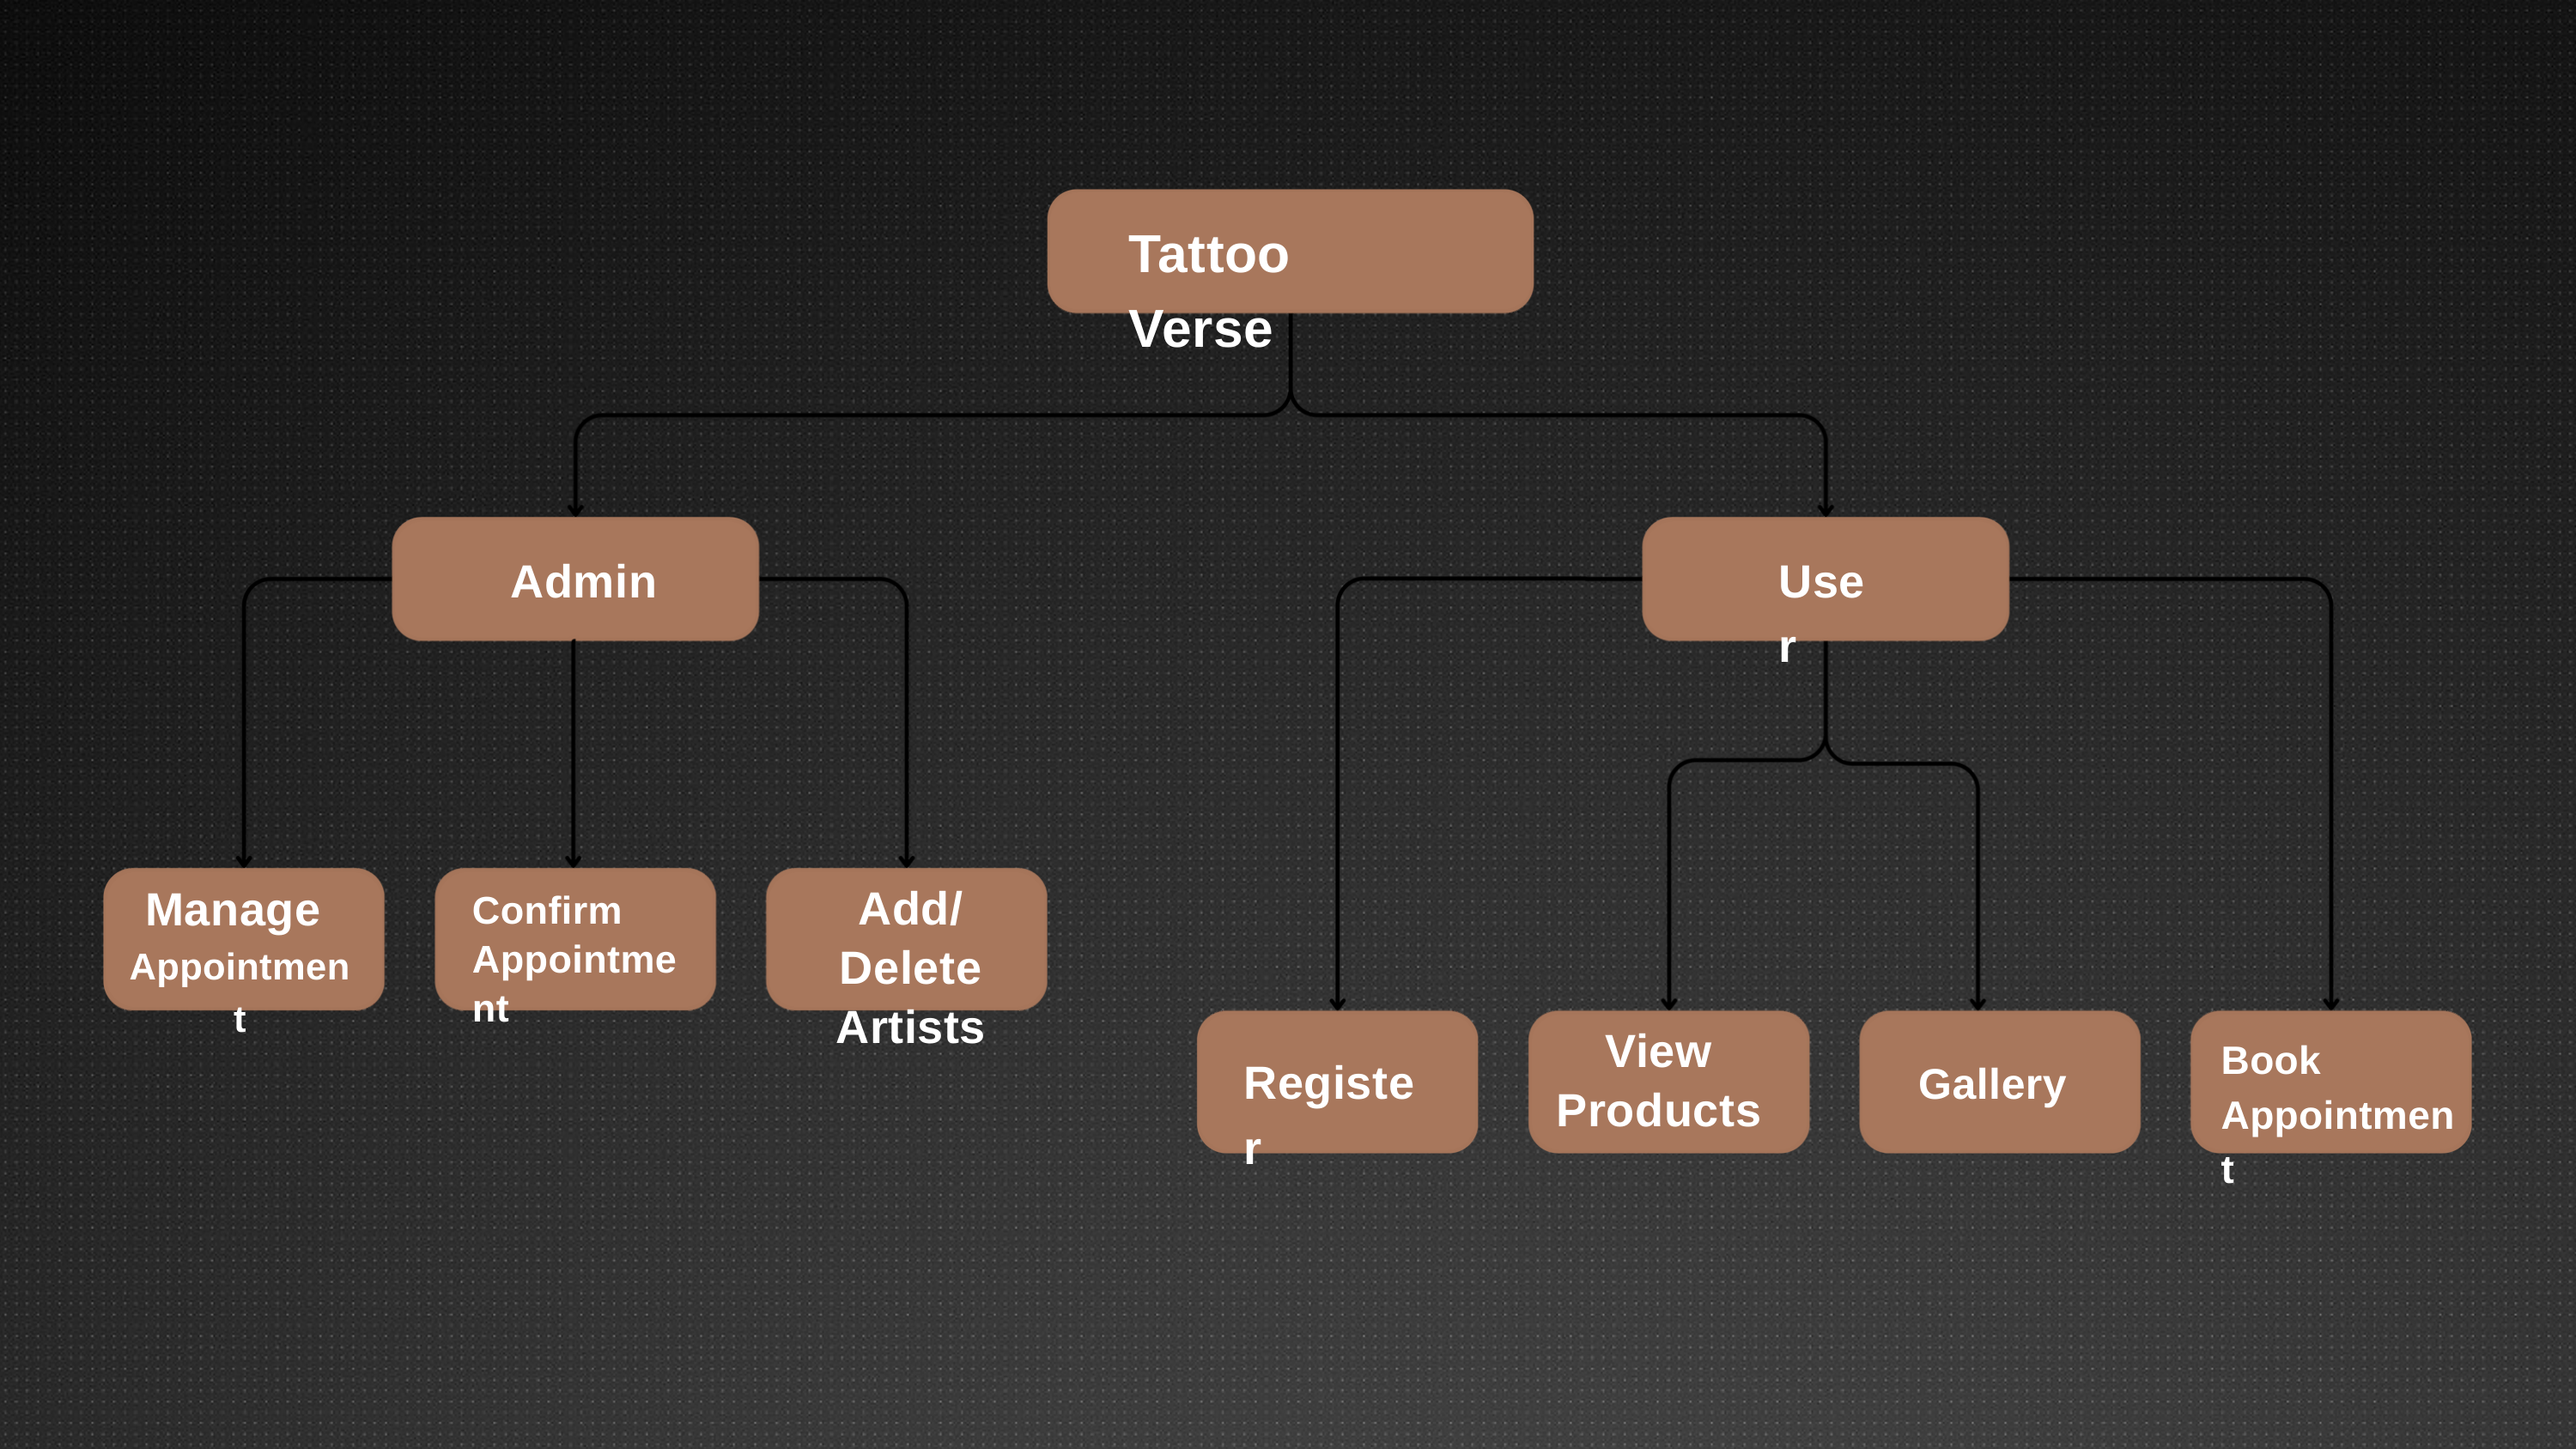

Tattoo Verse
Admin
User
Manage
Appointment
Add/Delete Artists
Confirm Appointment
View Products
Book Appointment
Register
Gallery